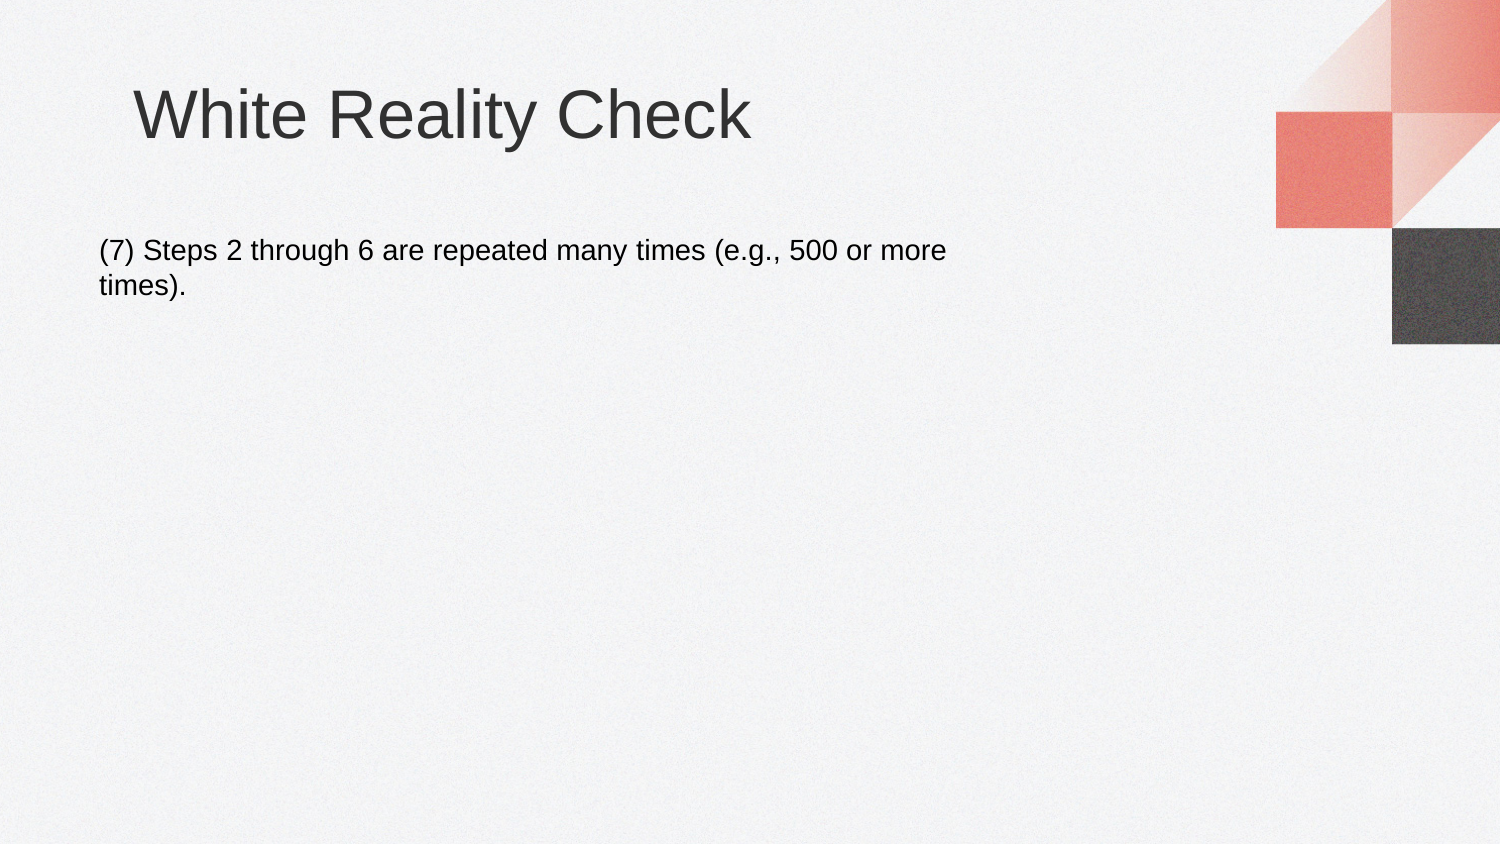

# White Reality Check
(7) Steps 2 through 6 are repeated many times (e.g., 500 or more times).